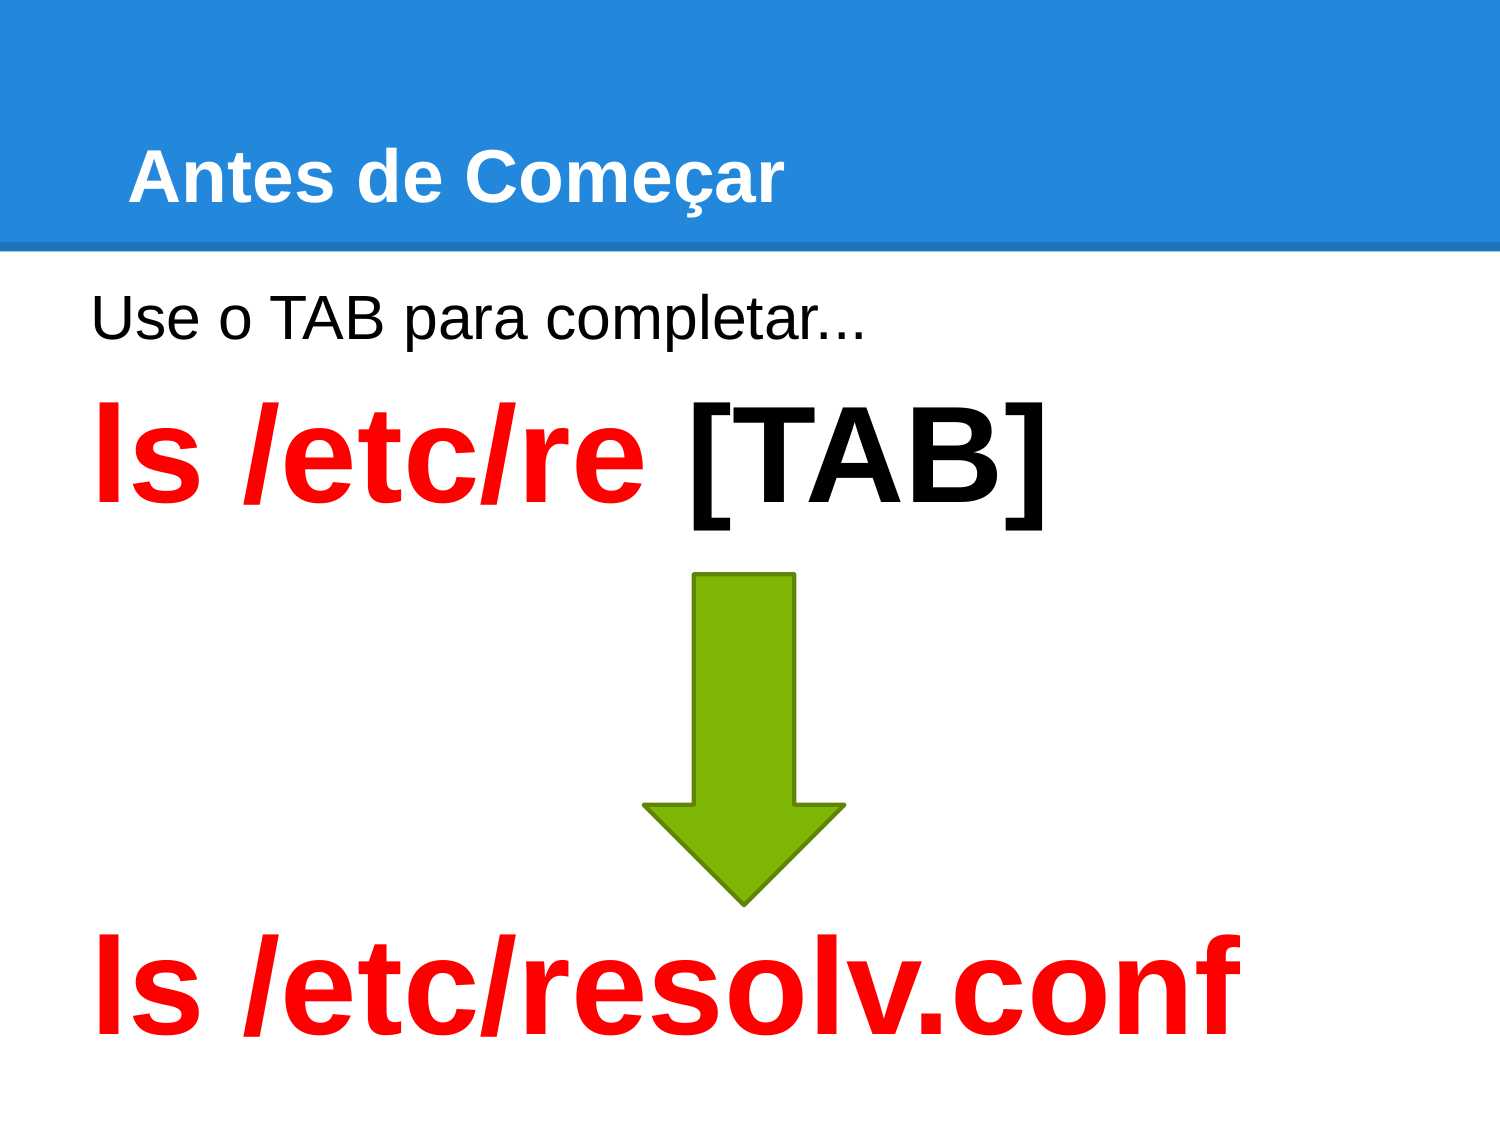

# Antes de Começar
Use o TAB para completar...
ls /etc/re [TAB]

ls /etc/resolv.conf